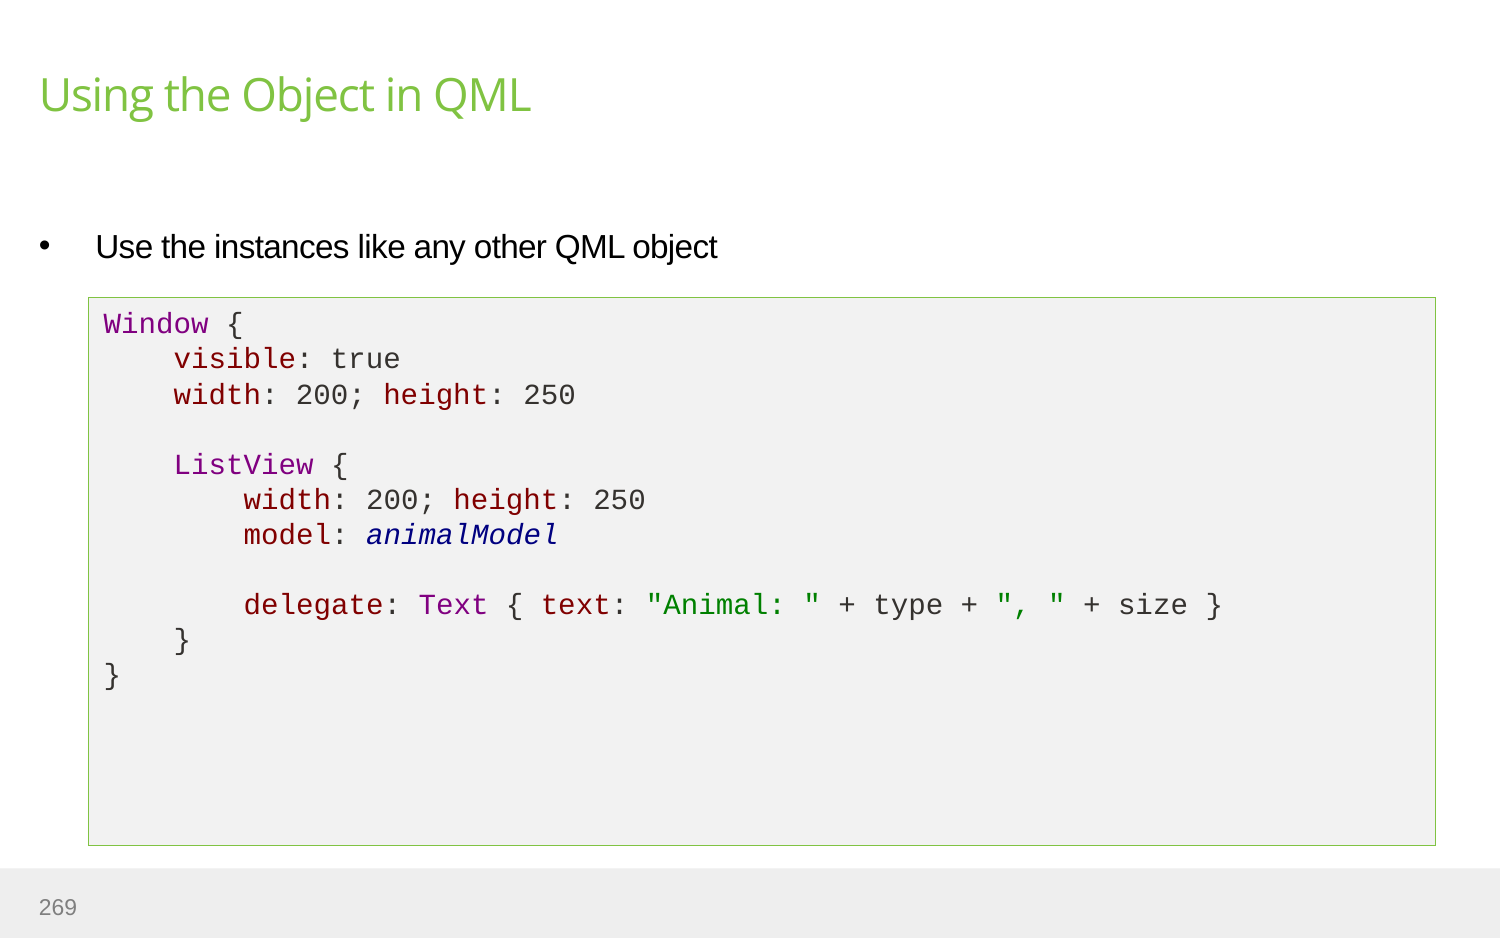

# Using the Object in QML
Use the instances like any other QML object
Window {
    visible: true
    width: 200; height: 250
    ListView {
        width: 200; height: 250
        model: animalModel

        delegate: Text { text: "Animal: " + type + ", " + size }
    }
}

269